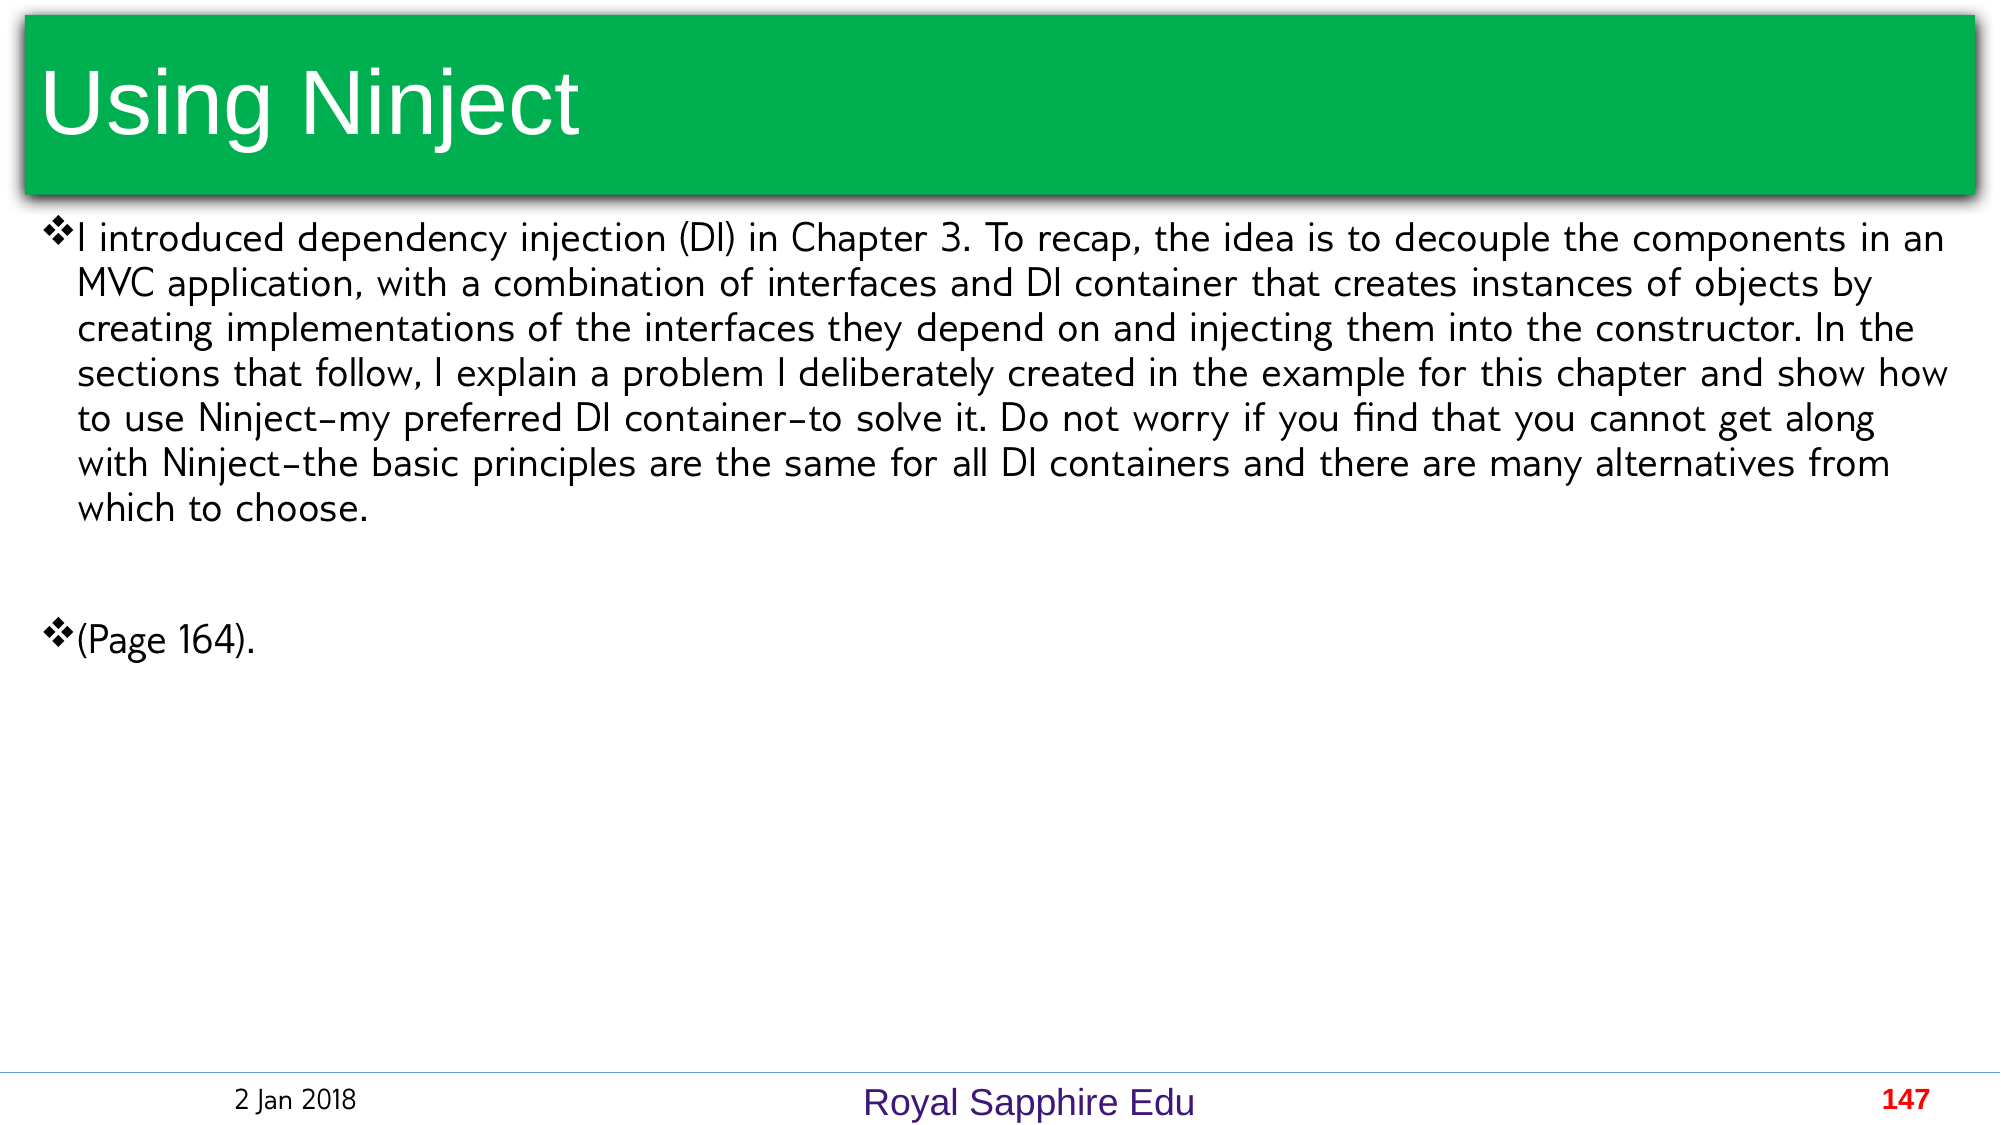

# Using Ninject
I introduced dependency injection (DI) in Chapter 3. To recap, the idea is to decouple the components in an MVC application, with a combination of interfaces and DI container that creates instances of objects by creating implementations of the interfaces they depend on and injecting them into the constructor. In the sections that follow, I explain a problem I deliberately created in the example for this chapter and show how to use Ninject–my preferred DI container–to solve it. Do not worry if you find that you cannot get along with Ninject–the basic principles are the same for all DI containers and there are many alternatives from which to choose.

(Page 164).
2 Jan 2018
147